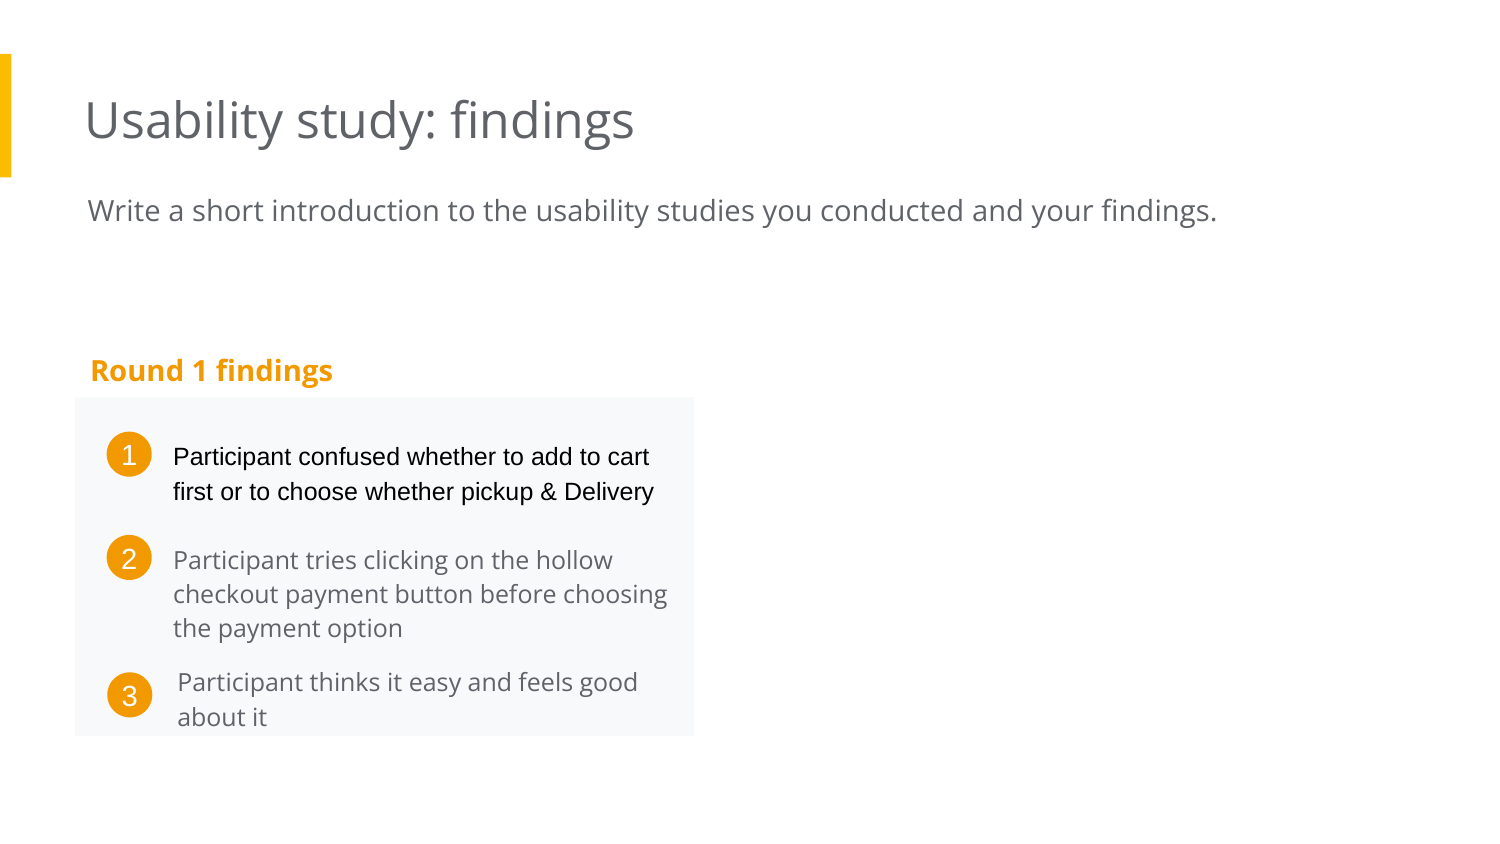

Usability study: findings
Write a short introduction to the usability studies you conducted and your findings.

Round 1 findings

Participant confused whether to add to cart first or to choose whether pickup & Delivery
1
Participant tries clicking on the hollow checkout payment button before choosing the payment option
2
Participant thinks it easy and feels good about it
3